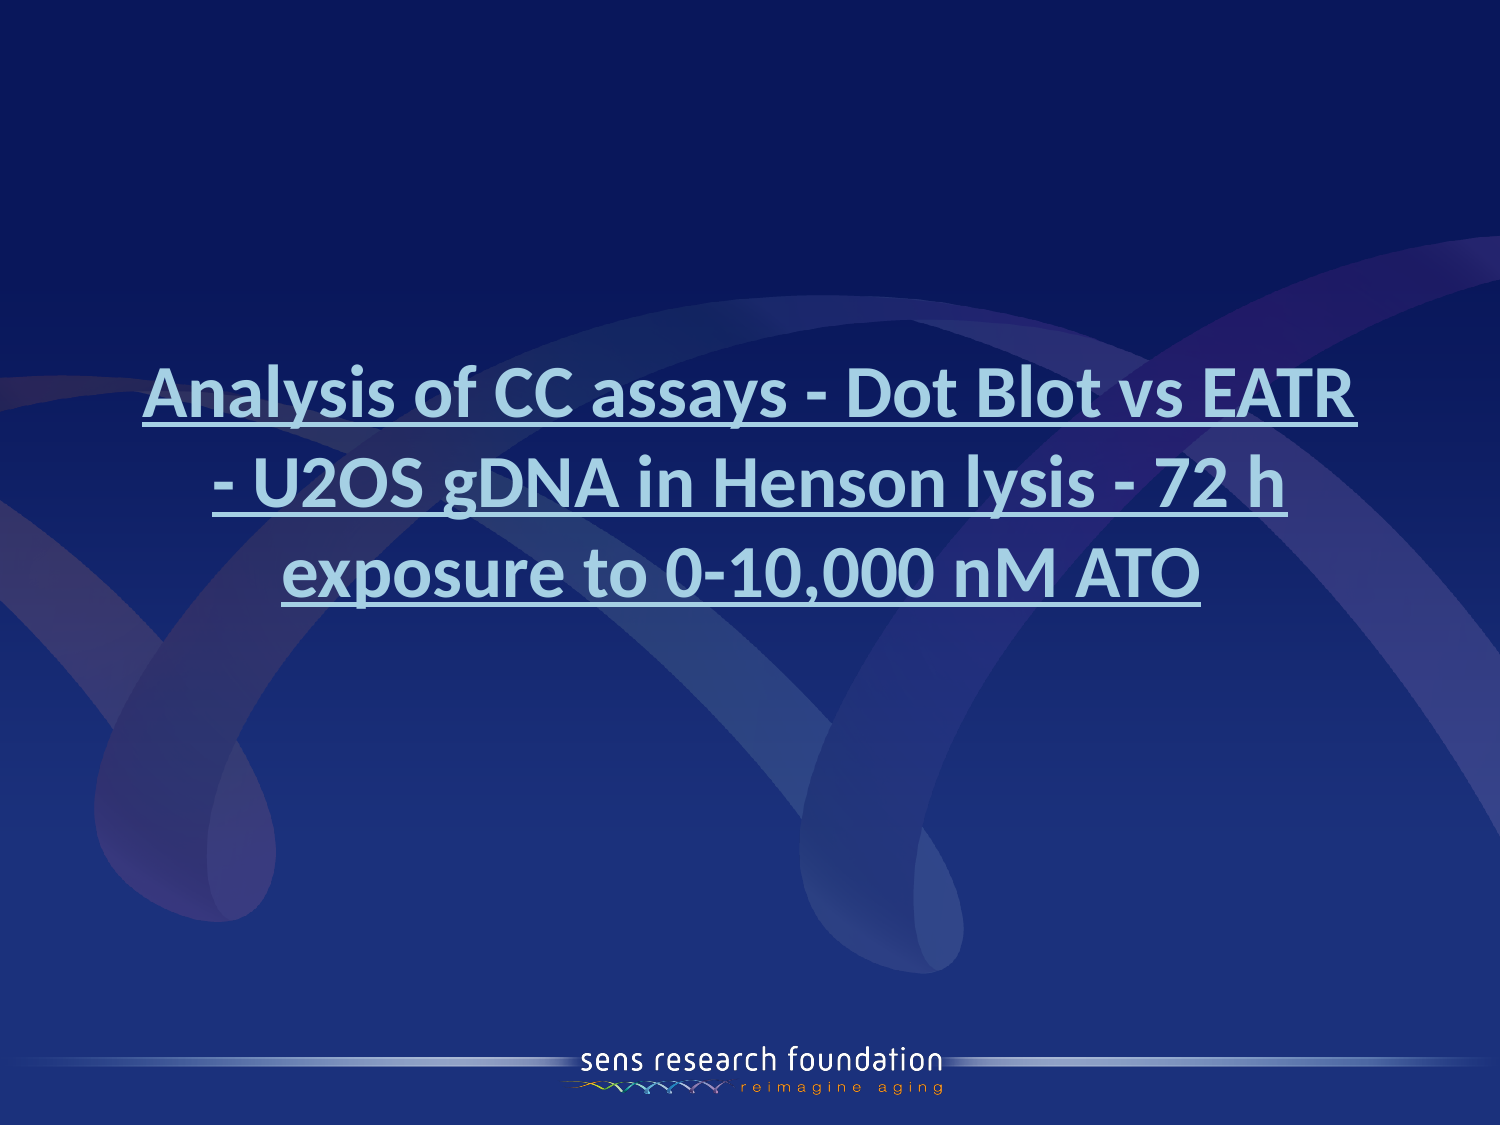

# Analysis of CC assays - Dot Blot vs EATR - U2OS gDNA in Henson lysis - 72 h exposure to 0-10,000 nM ATO